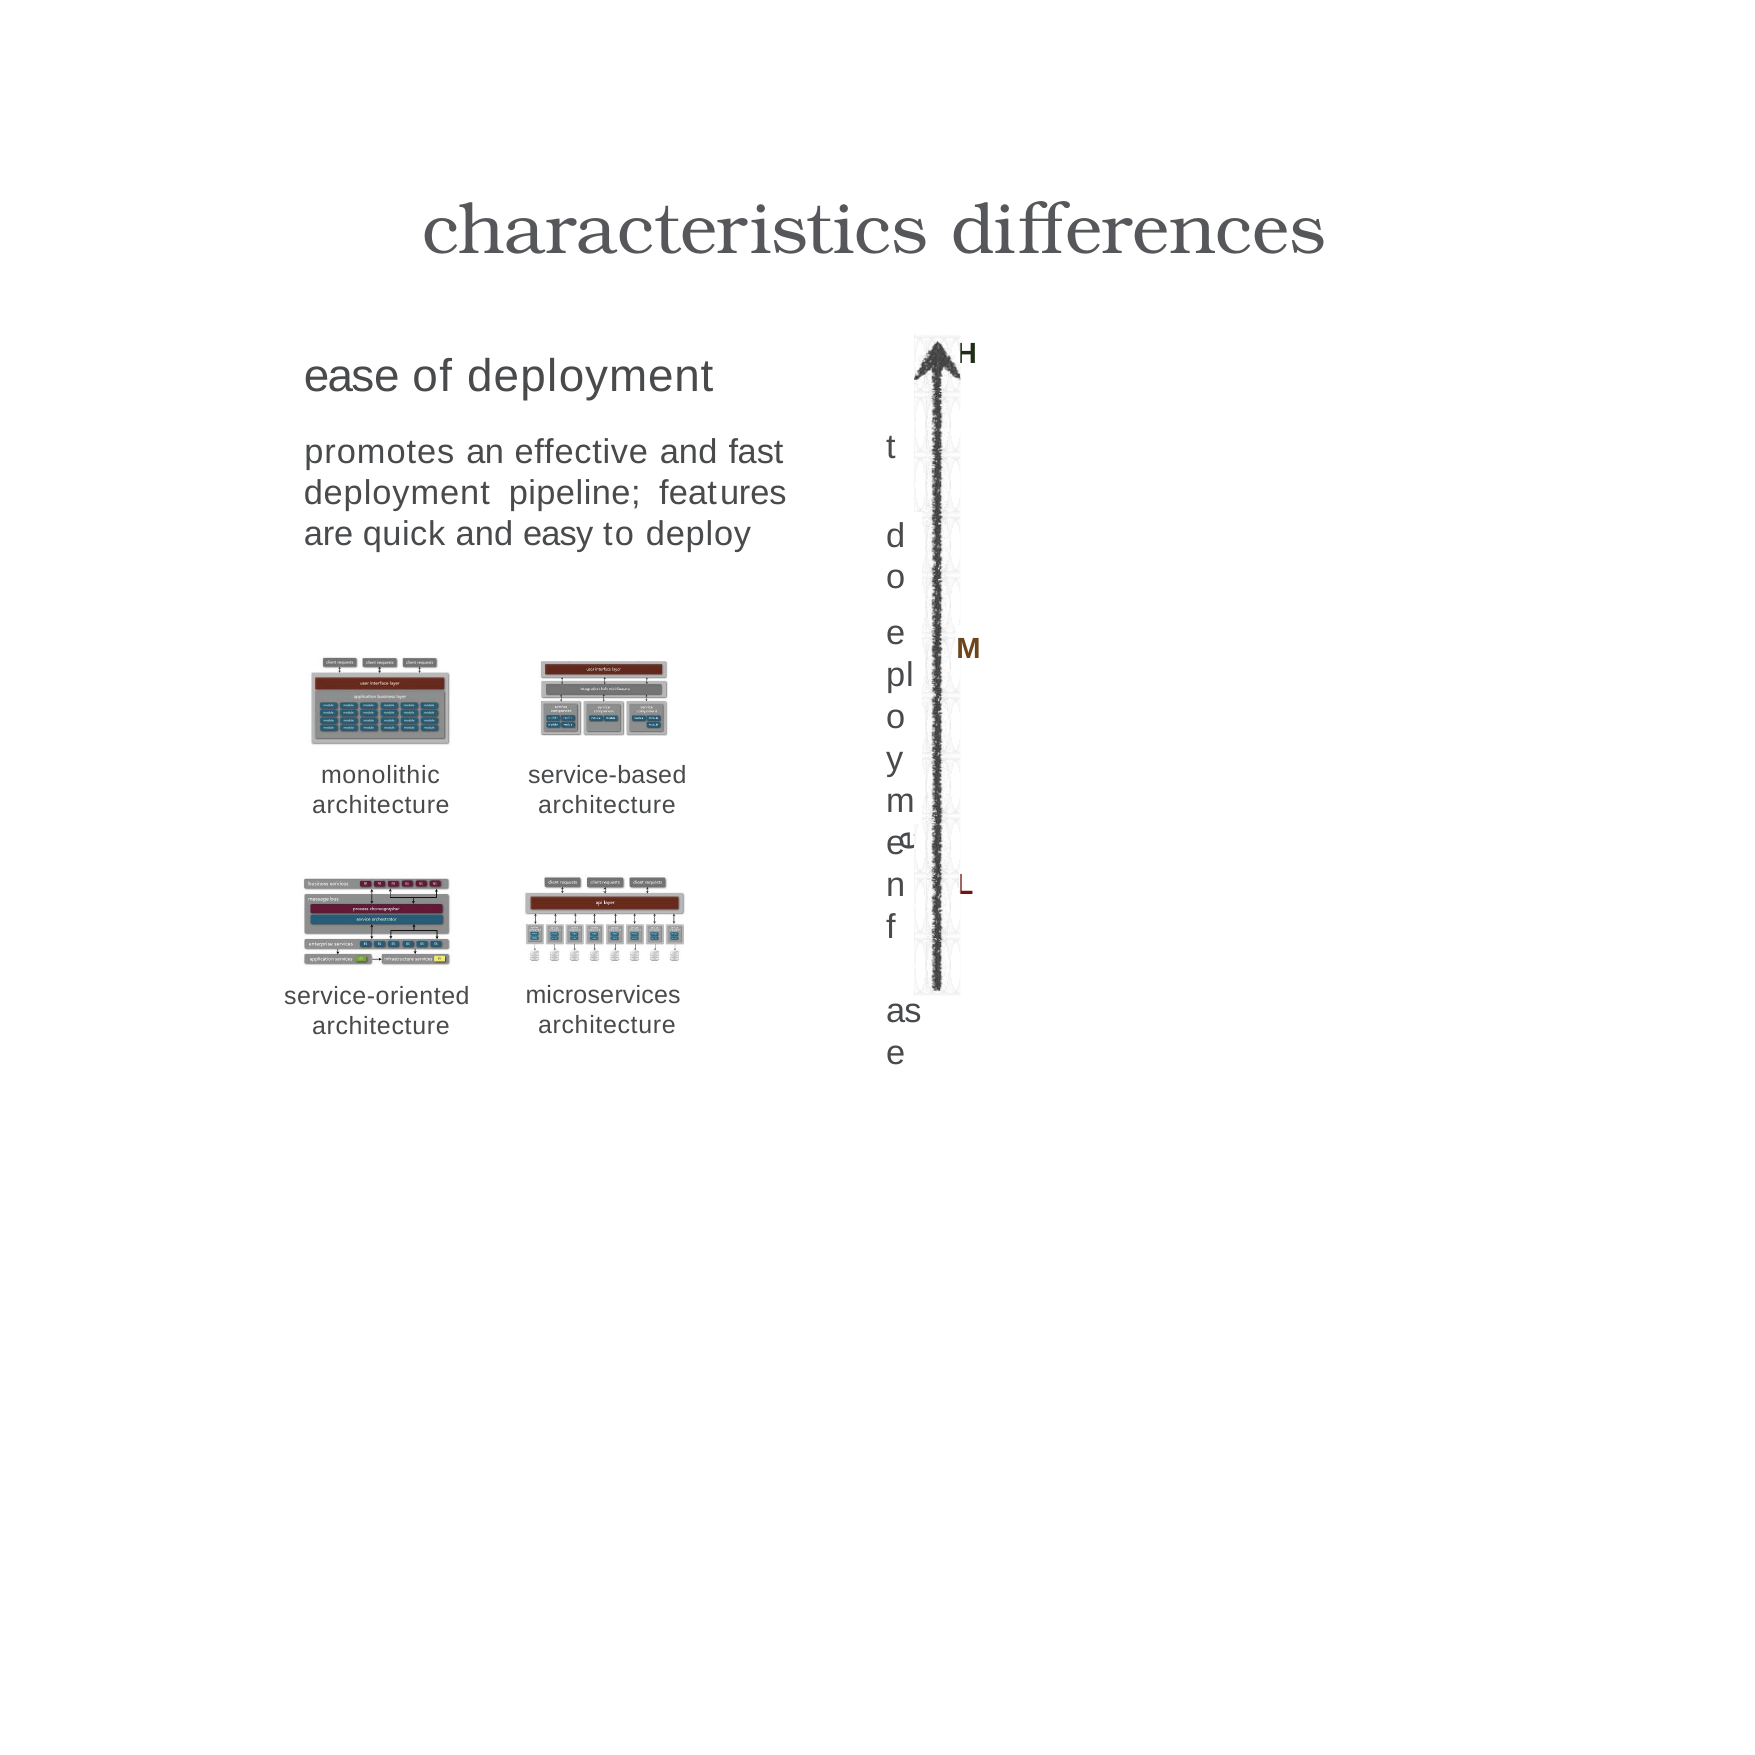

# characteristics differences
H

t

eploymen f

ase

ease of deployment
promotes an effective and fast deployment pipeline; features are quick and easy to deploy

M
d o

monolithic architecture
service-based architecture
e
L

microservices architecture
service-oriented architecture